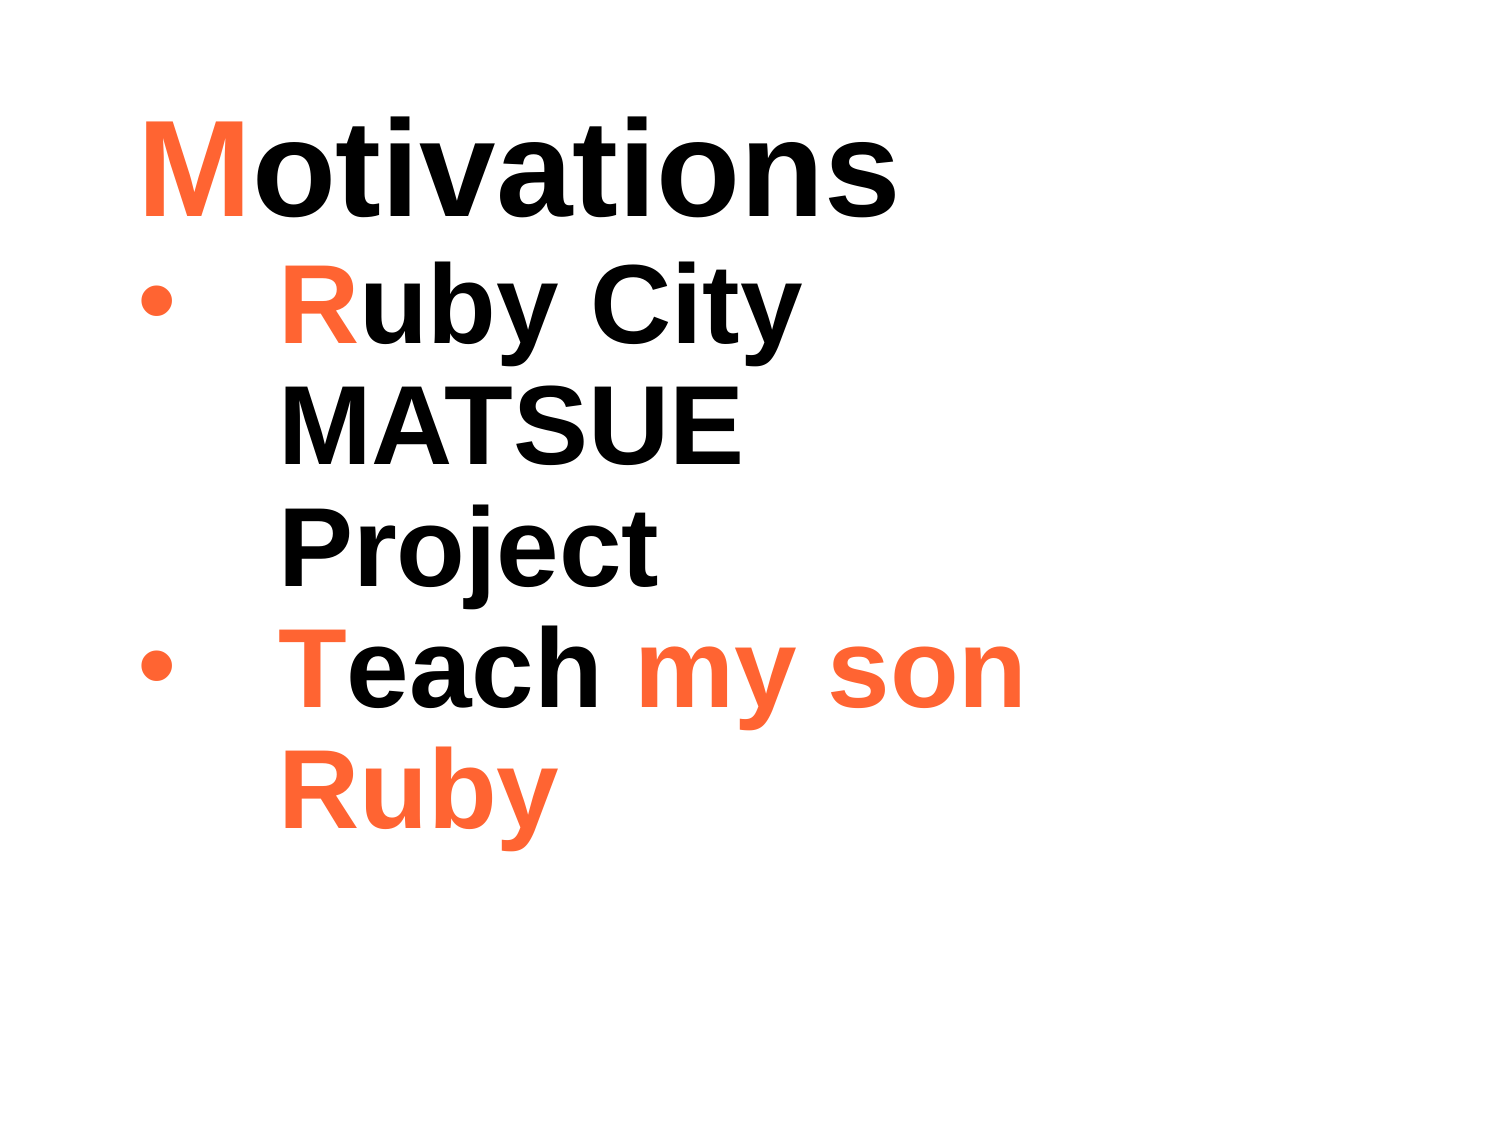

Motivations
Ruby City MATSUE
Project
Teach my son Ruby